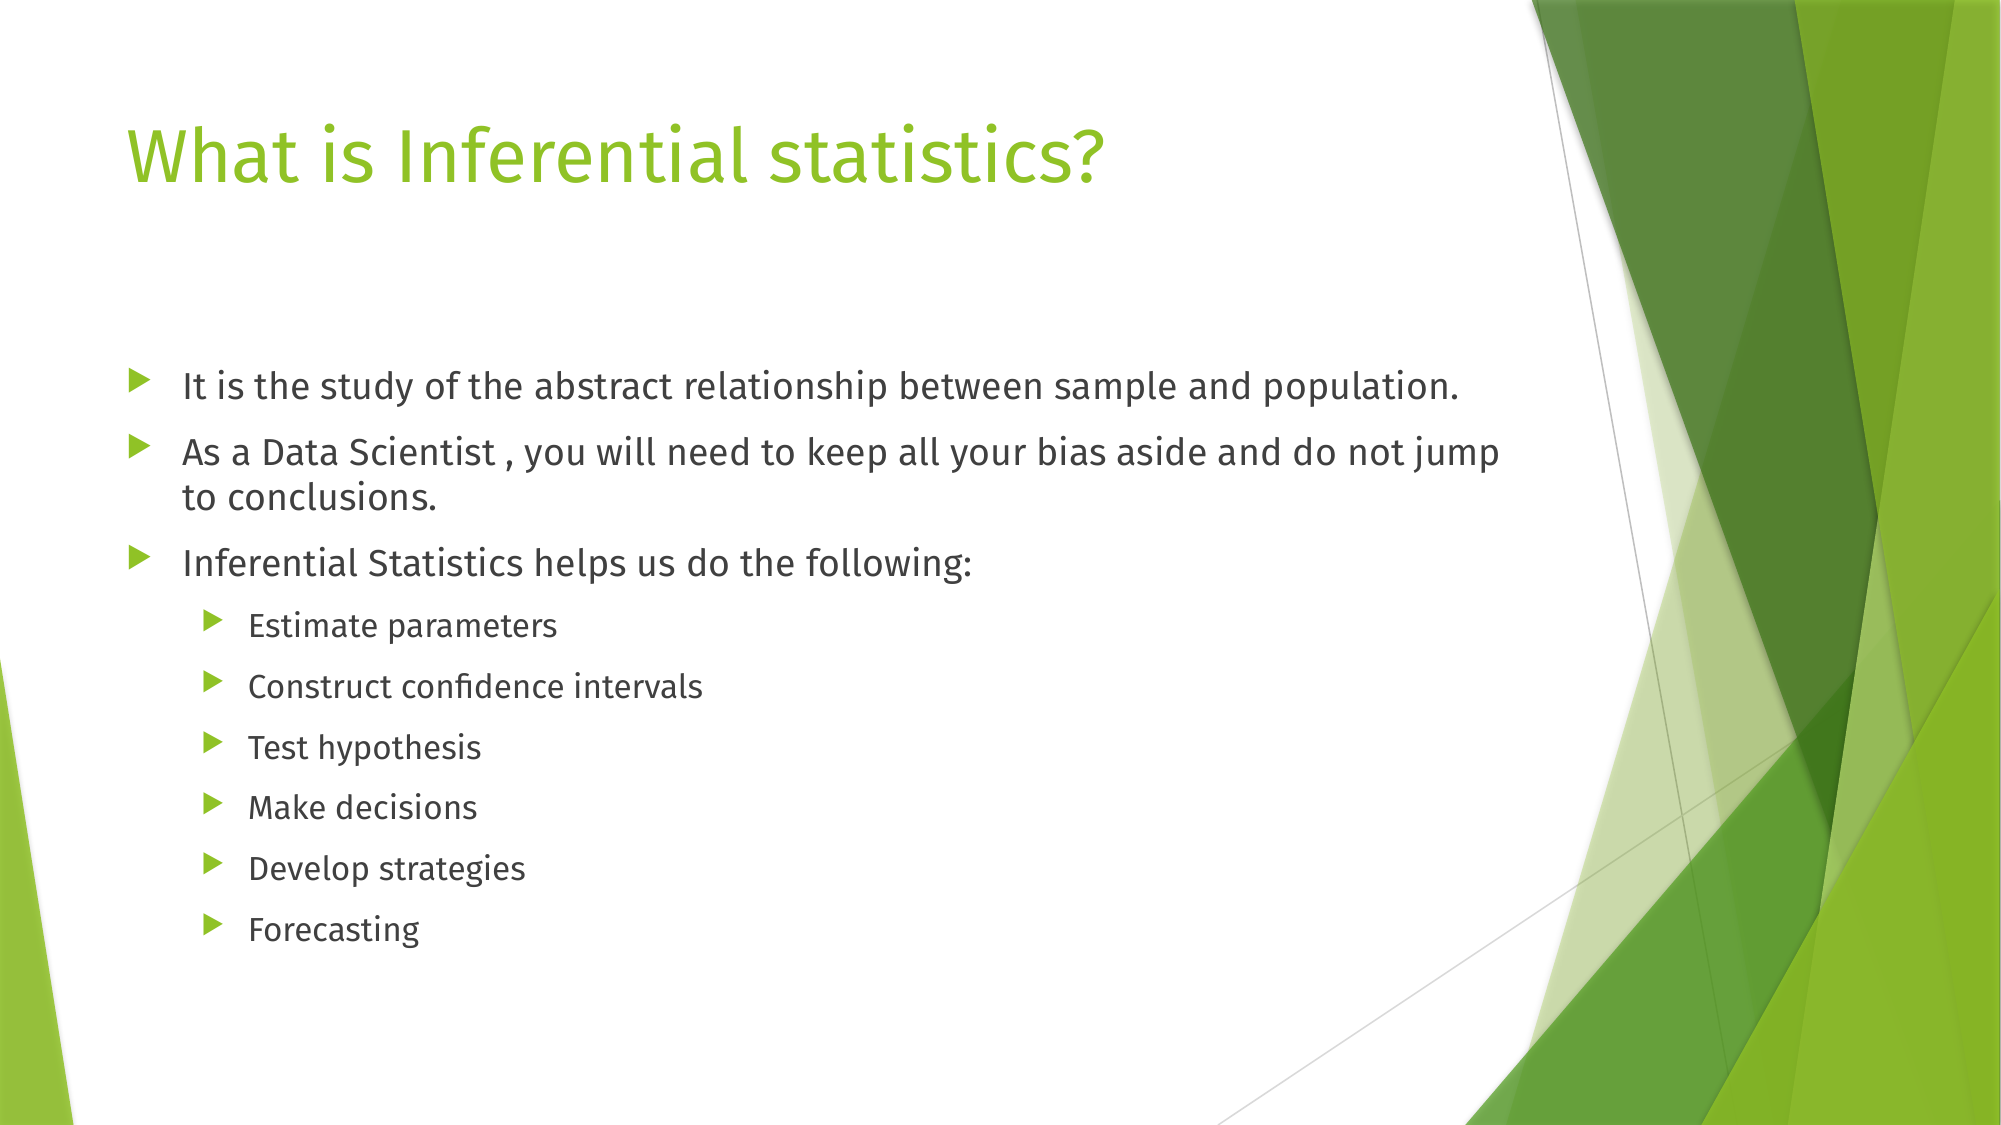

# What is Inferential statistics?
It is the study of the abstract relationship between sample and population.
As a Data Scientist , you will need to keep all your bias aside and do not jump to conclusions.
Inferential Statistics helps us do the following:
Estimate parameters
Construct confidence intervals
Test hypothesis
Make decisions
Develop strategies
Forecasting